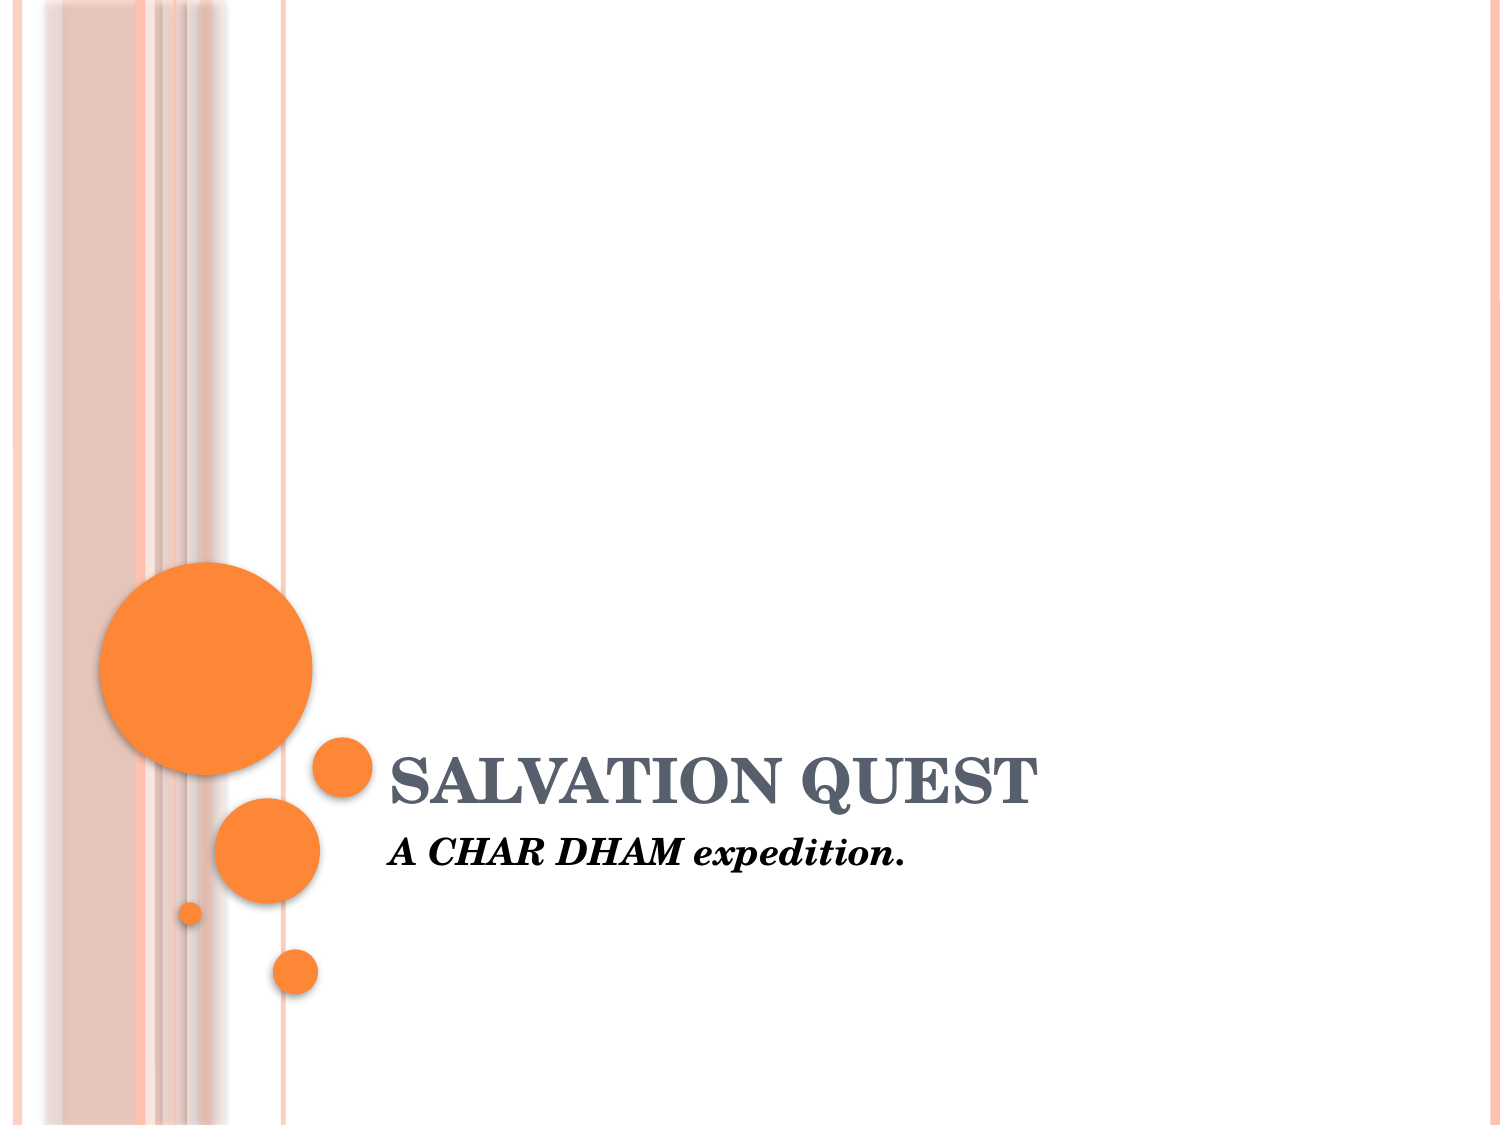

# SALVATION QUEST
A CHAR DHAM expedition.